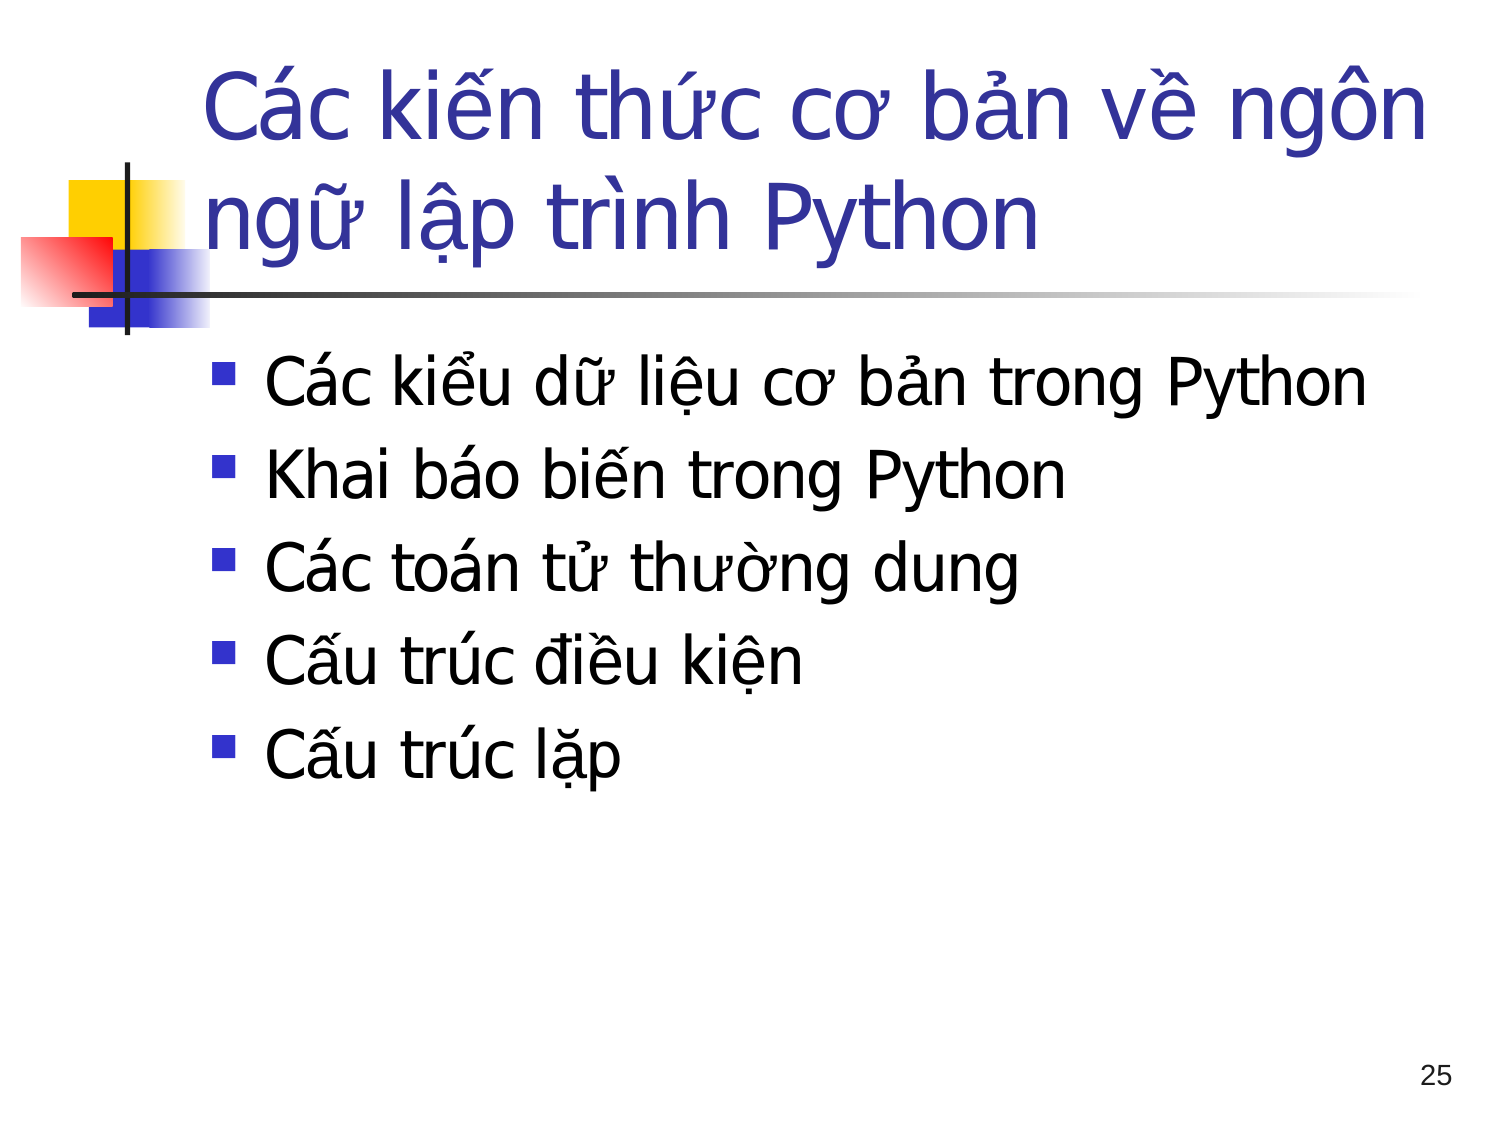

# Các kiến thức cơ bản về ngôn ngữ lập trình Python
Các kiểu dữ liệu cơ bản trong Python
Khai báo biến trong Python
Các toán tử thường dung
Cấu trúc điều kiện
Cấu trúc lặp
25